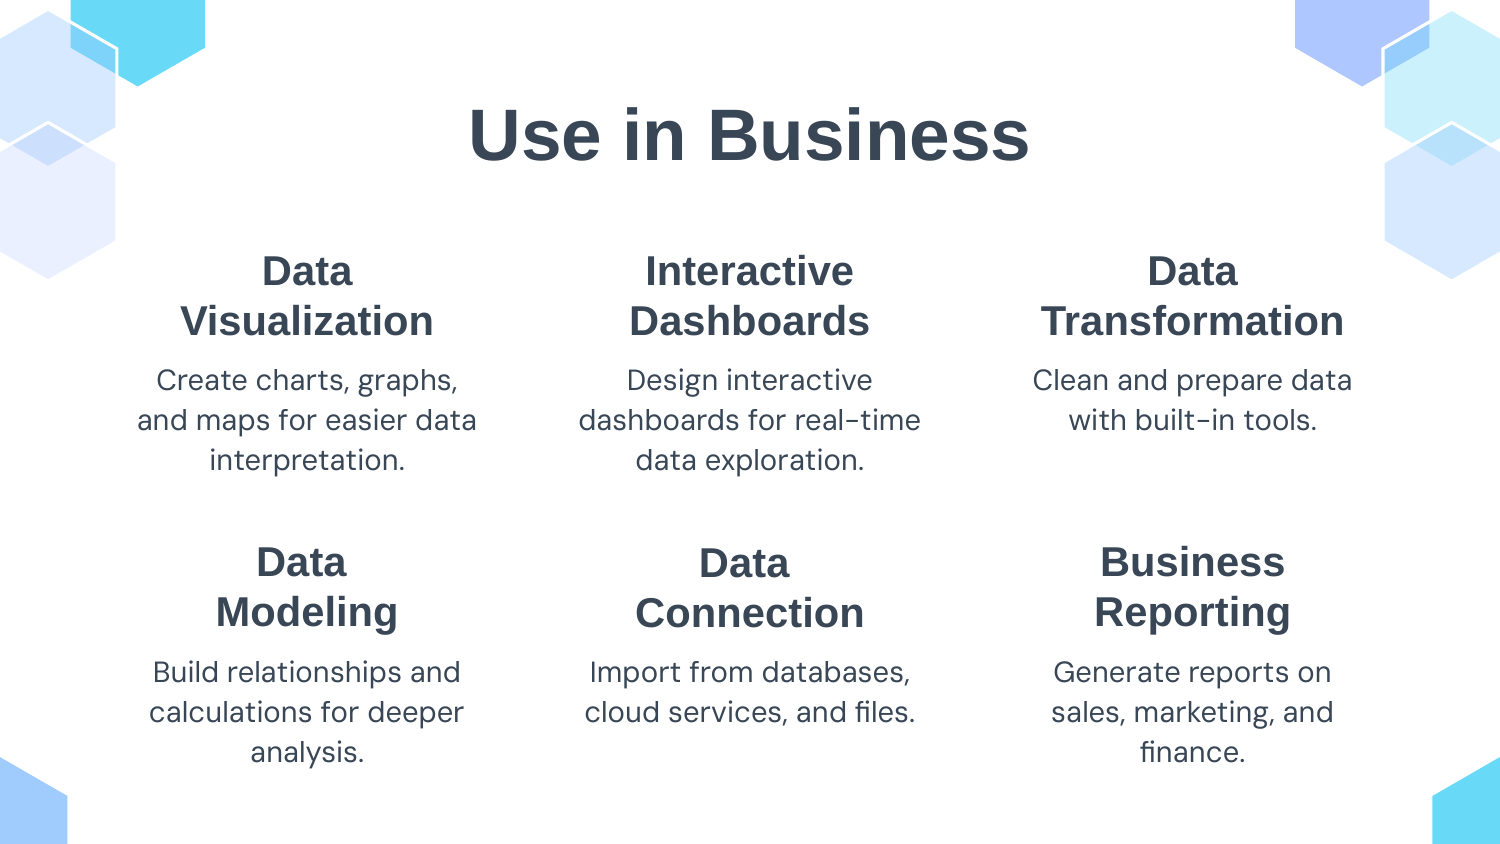

# Use in Business
Interactive Dashboards
Data Visualization
Data Transformation
Create charts, graphs, and maps for easier data interpretation.
Design interactive dashboards for real-time data exploration.
Clean and prepare data with built-in tools.
Data
Modeling
Business Reporting
Data
Connection
Build relationships and calculations for deeper analysis.
Import from databases, cloud services, and files.
Generate reports on sales, marketing, and finance.